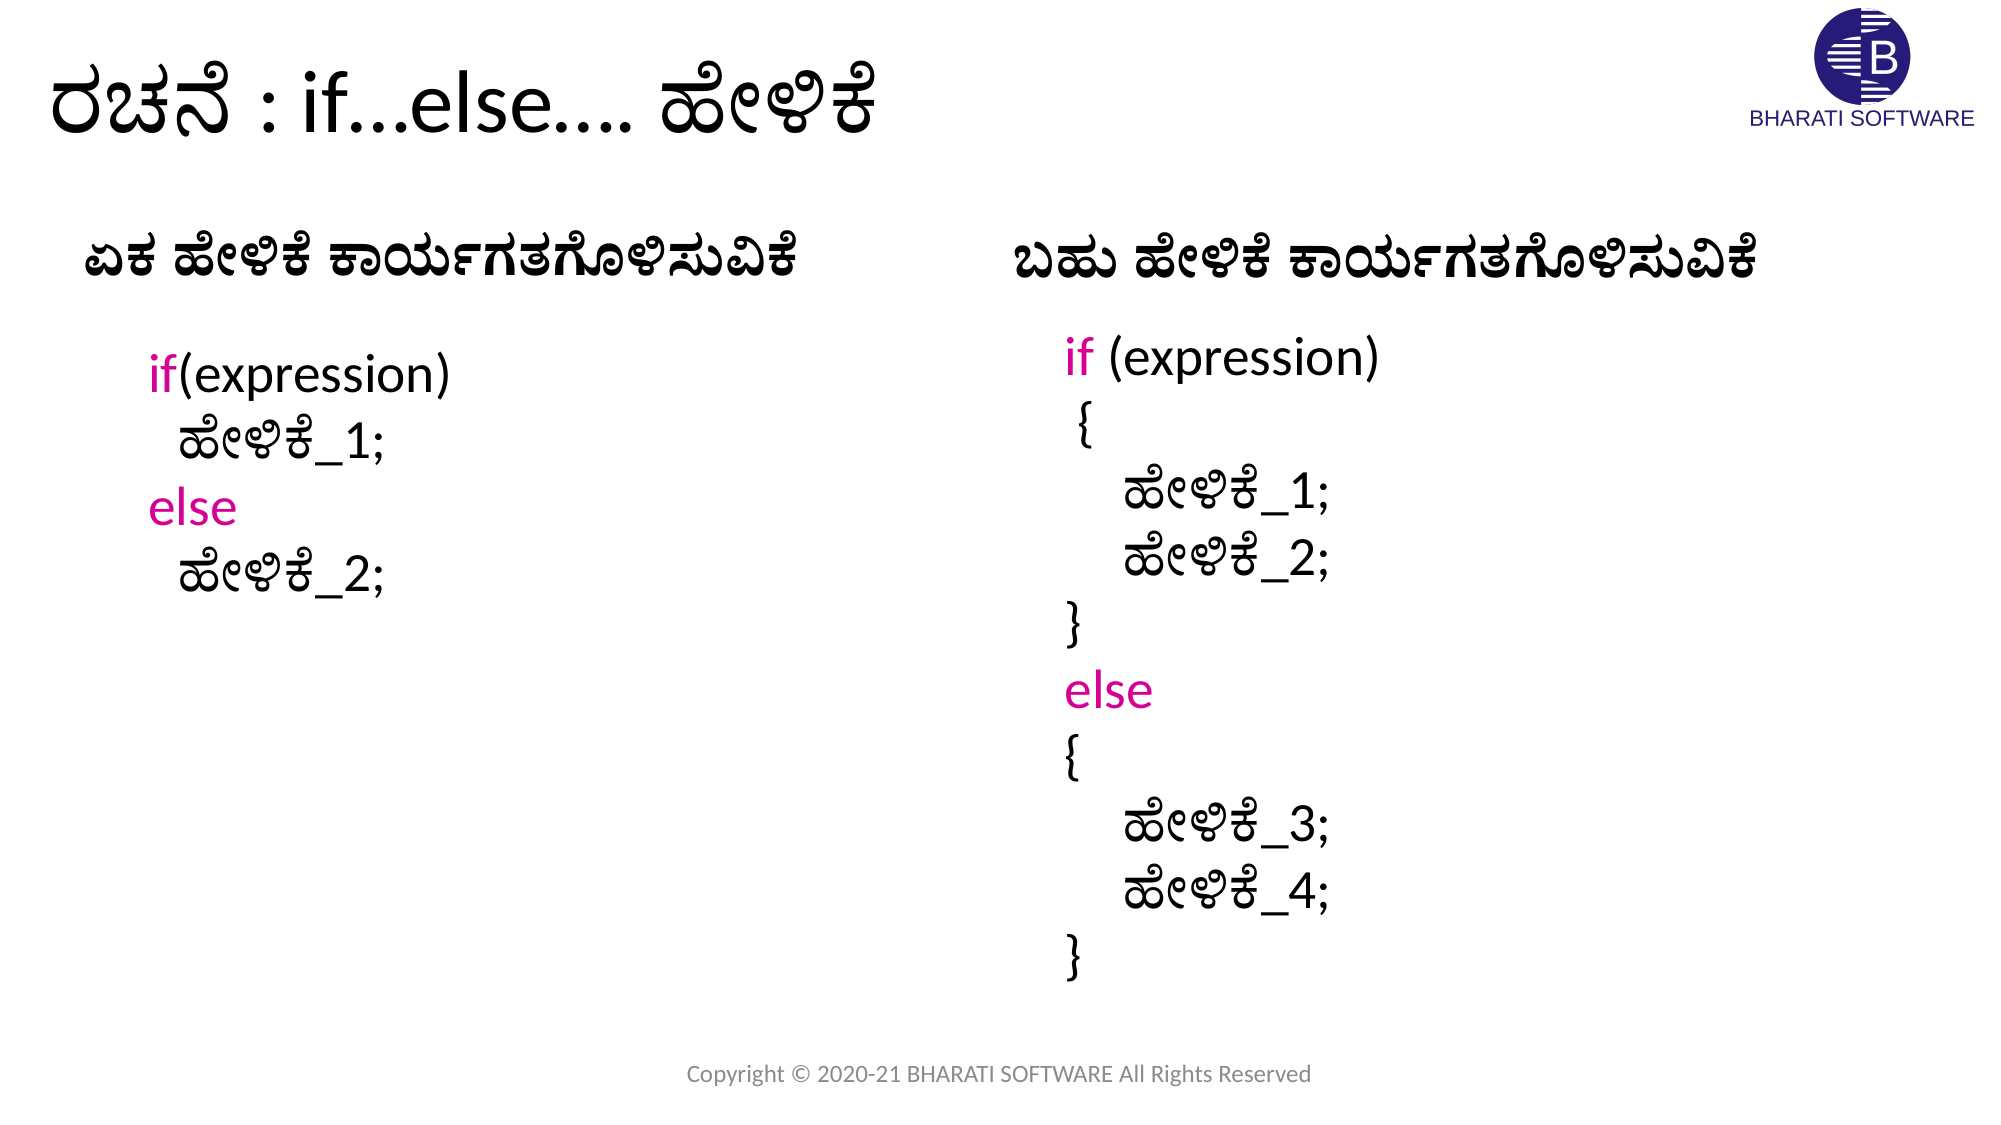

# ರಚನೆ : if…else…. ಹೇಳಿಕೆ
ಏಕ ಹೇಳಿಕೆ ಕಾರ್ಯಗತಗೊಳಿಸುವಿಕೆ
ಬಹು ಹೇಳಿಕೆ ಕಾರ್ಯಗತಗೊಳಿಸುವಿಕೆ
if (expression)
 {
    ಹೇಳಿಕೆ_1;
    ಹೇಳಿಕೆ_2;
}
else
{
    ಹೇಳಿಕೆ_3;
    ಹೇಳಿಕೆ_4;
}
if(expression)
  ಹೇಳಿಕೆ_1;
else
  ಹೇಳಿಕೆ_2;
Copyright © 2020-21 BHARATI SOFTWARE All Rights Reserved